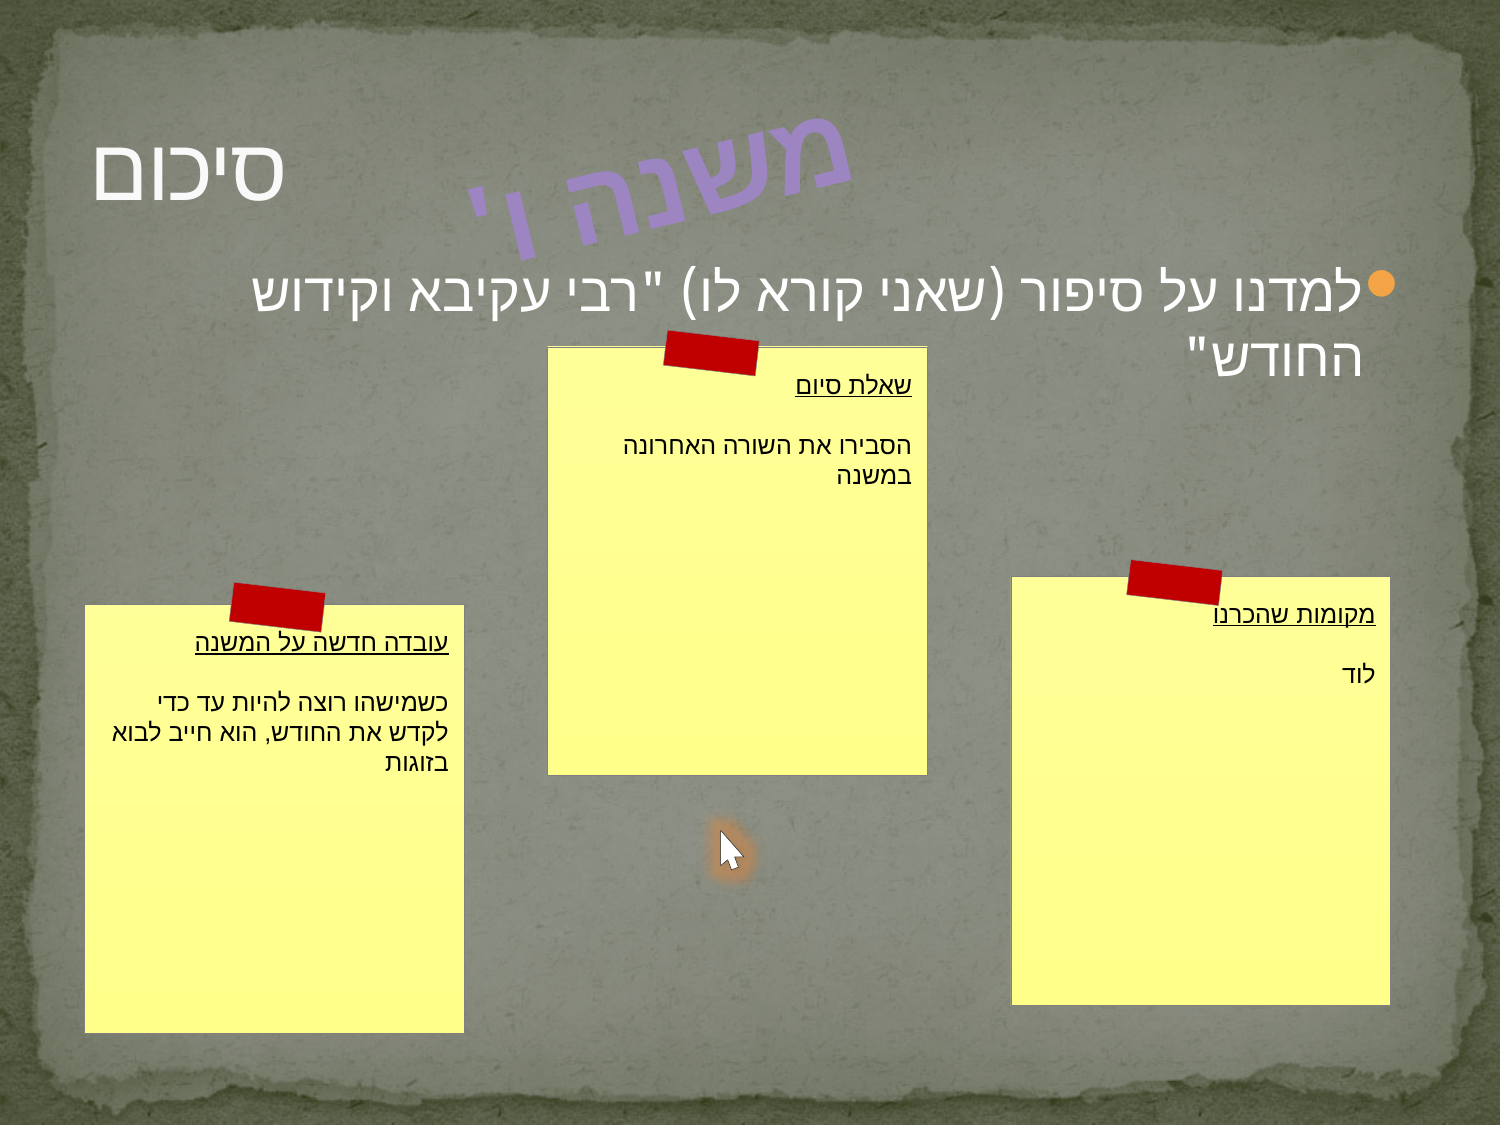

# סיכום
משנה ו'
למדנו על סיפור (שאני קורא לו) "רבי עקיבא וקידוש החודש"

שאלת סיום

הסבירו את השורה האחרונה במשנה

מקומות שהכרנו

לוד

עובדה חדשה על המשנה

כשמישהו רוצה להיות עד כדי לקדש את החודש, הוא חייב לבוא בזוגות